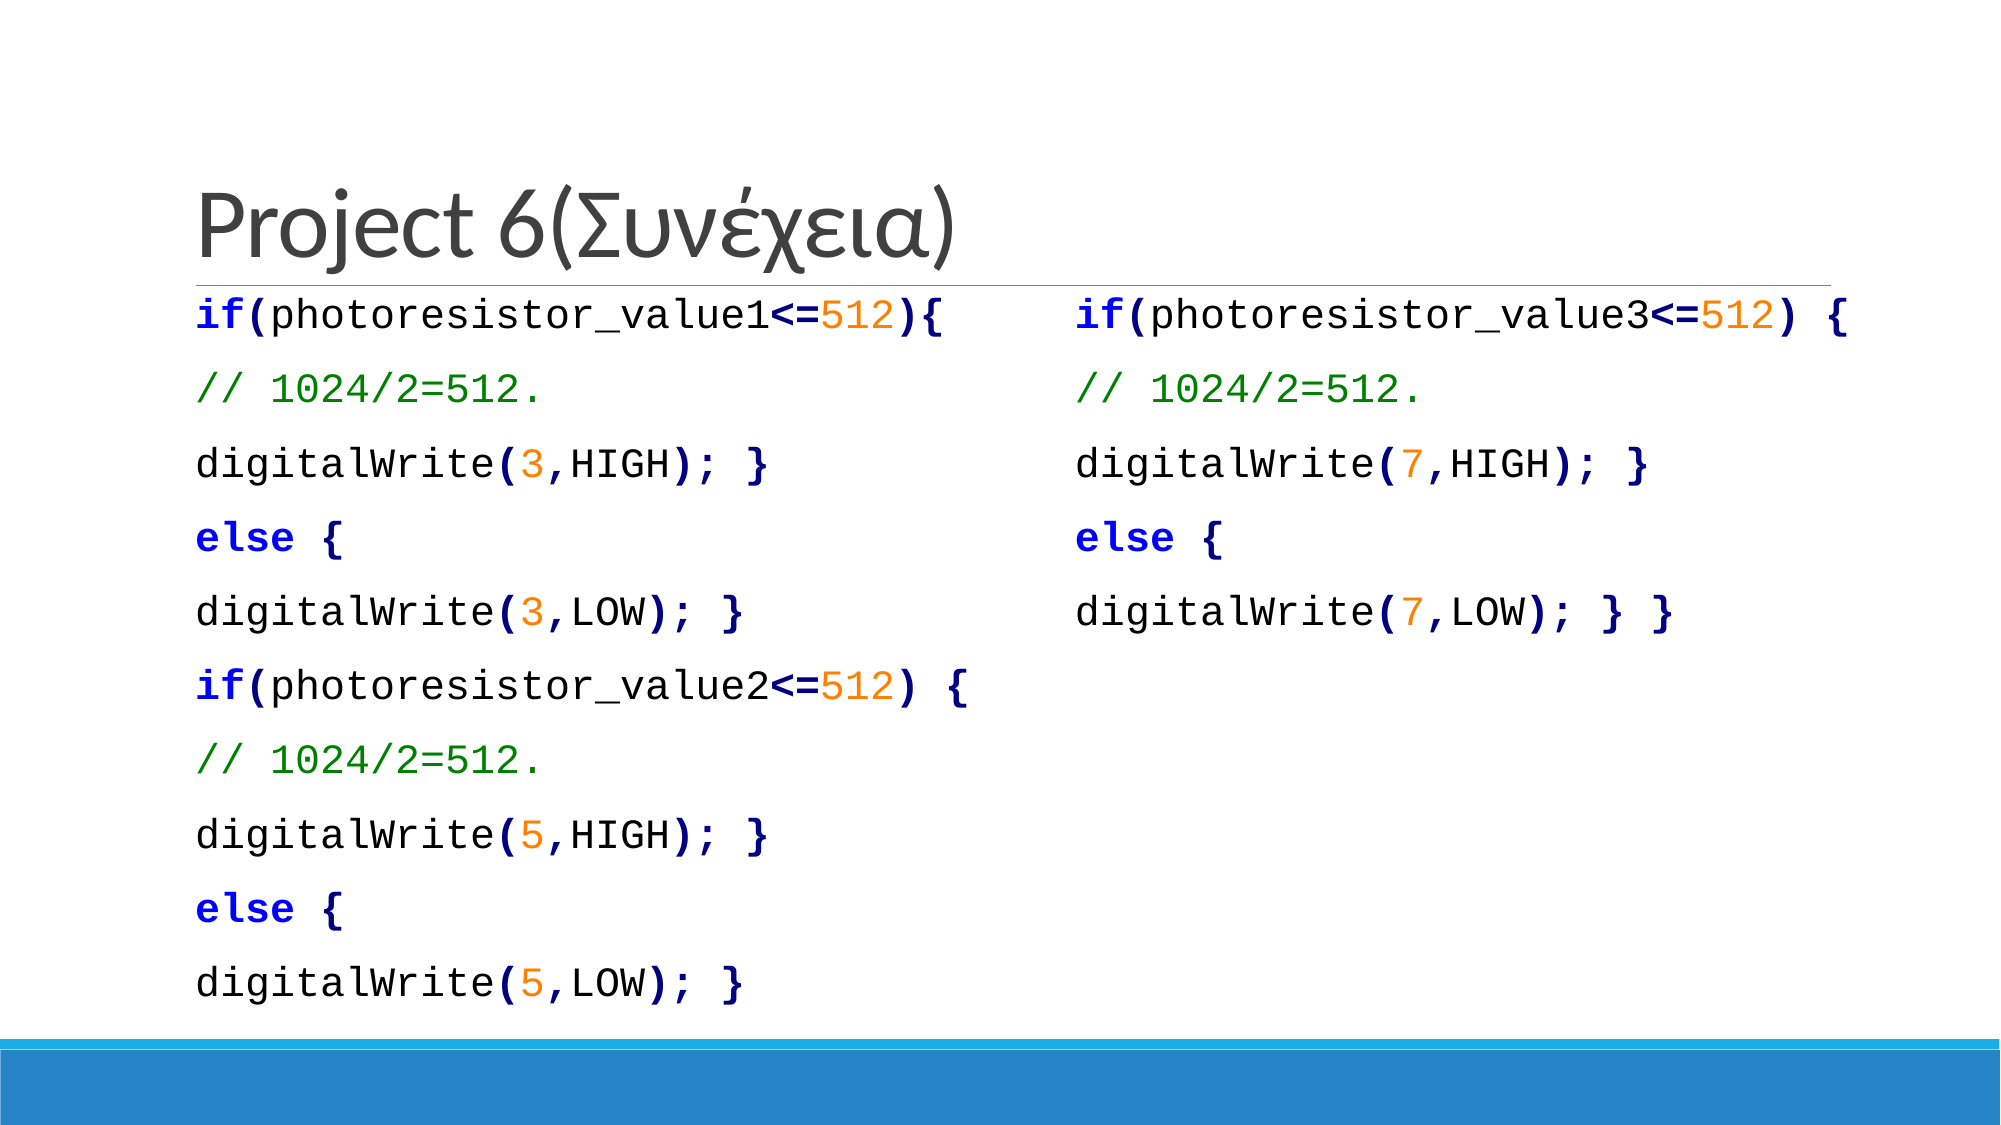

# Project 6(Συνέχεια)
if(photoresistor_value1<=512){
// 1024/2=512.
digitalWrite(3,HIGH); }
else {
digitalWrite(3,LOW); }
if(photoresistor_value2<=512) {
// 1024/2=512.
digitalWrite(5,HIGH); }
else {
digitalWrite(5,LOW); }
if(photoresistor_value3<=512) {
// 1024/2=512.
digitalWrite(7,HIGH); }
else {
digitalWrite(7,LOW); } }